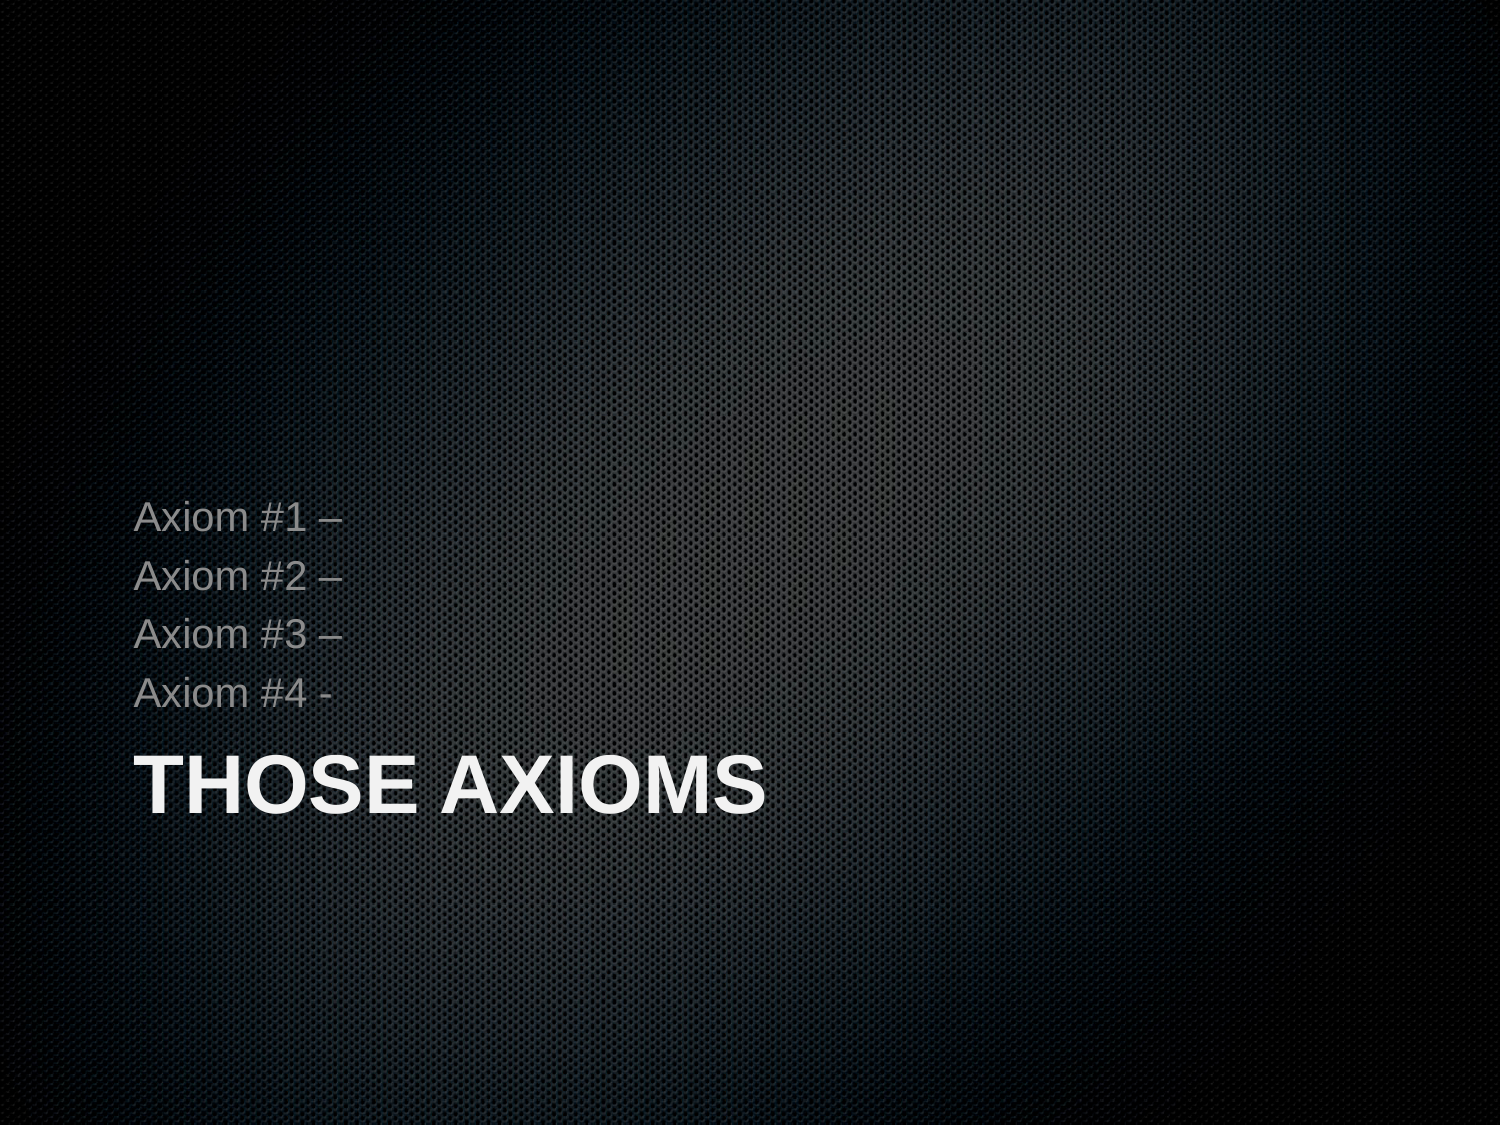

Axiom #1 –
Axiom #2 –
Axiom #3 –
Axiom #4 -
# Those Axioms